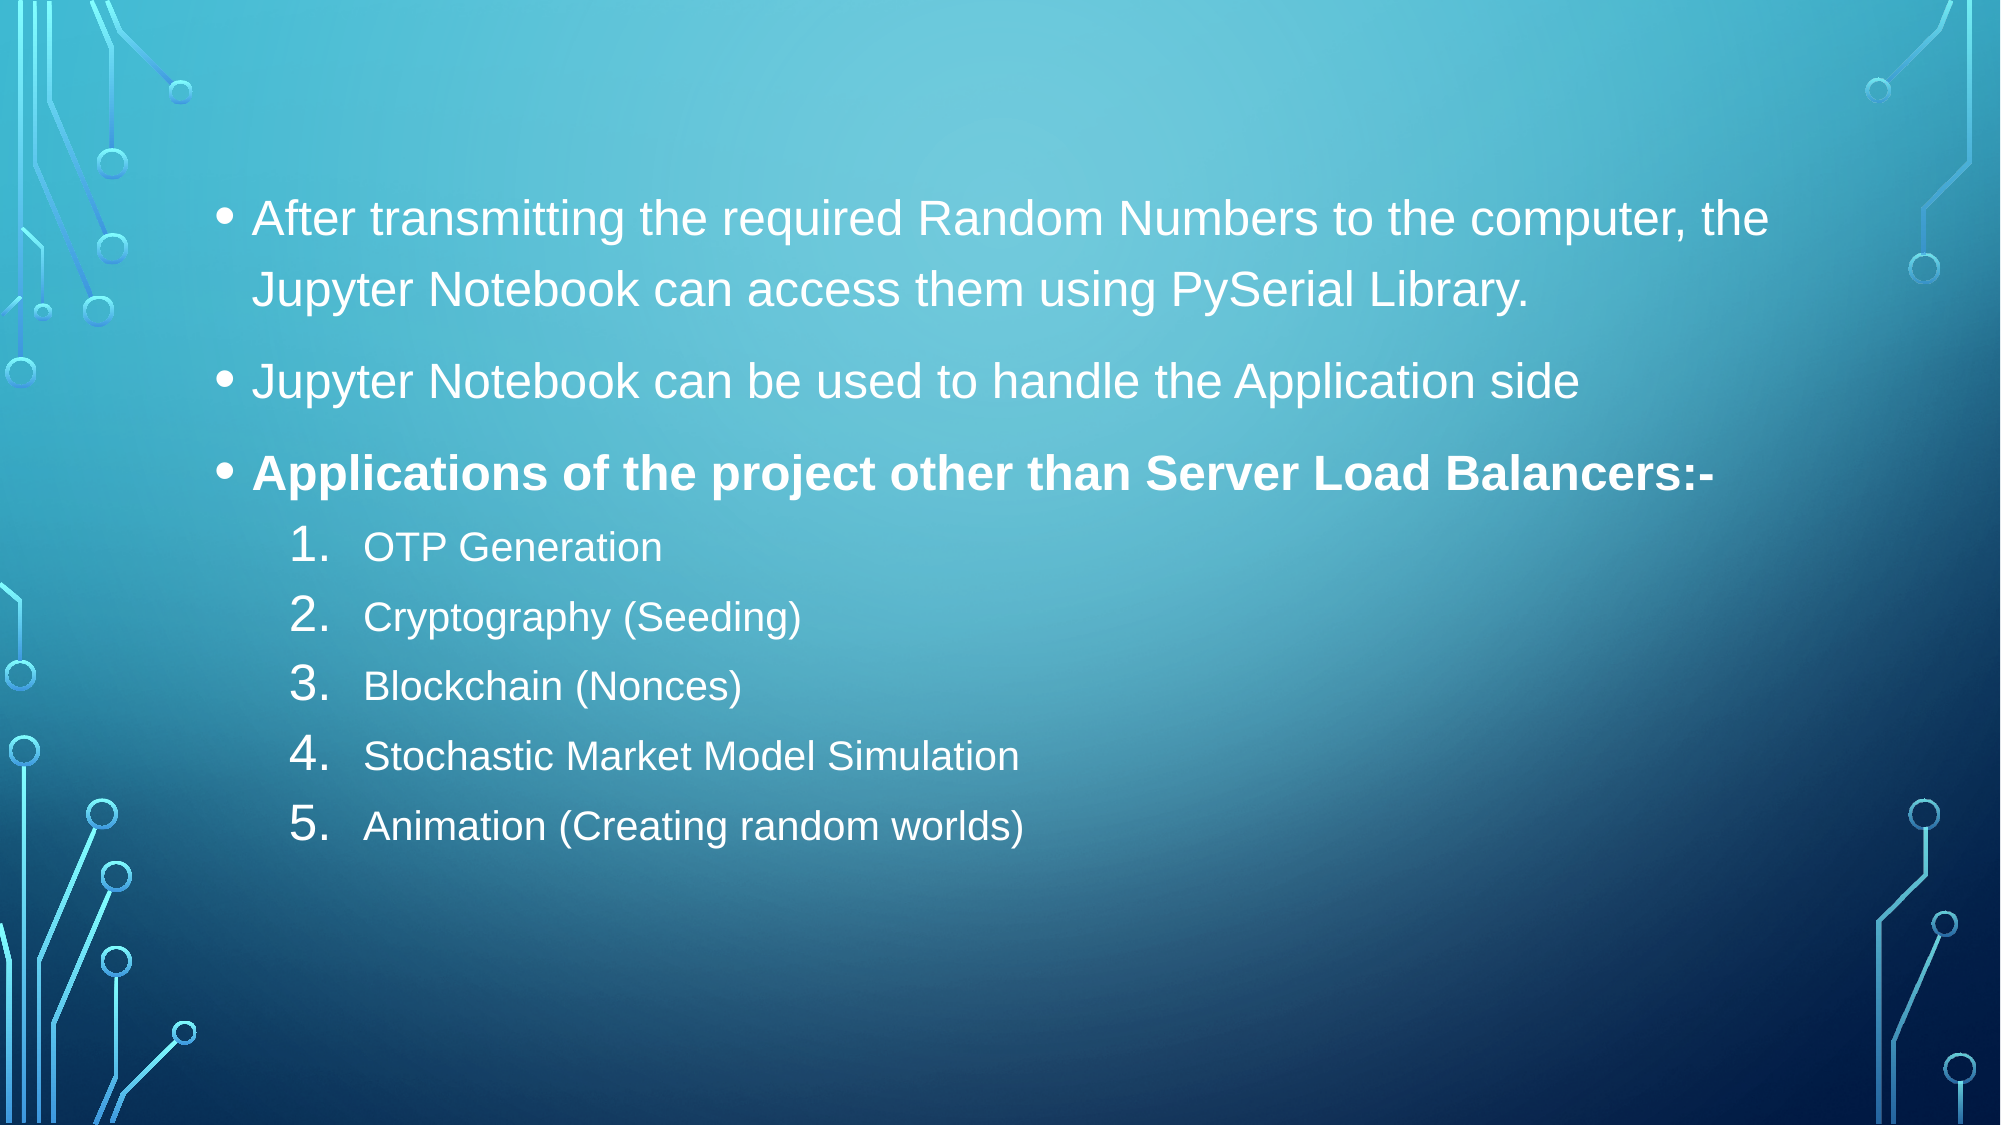

After transmitting the required Random Numbers to the computer, the Jupyter Notebook can access them using PySerial Library.
Jupyter Notebook can be used to handle the Application side
Applications of the project other than Server Load Balancers:-
OTP Generation
Cryptography (Seeding)
Blockchain (Nonces)
Stochastic Market Model Simulation
Animation (Creating random worlds)